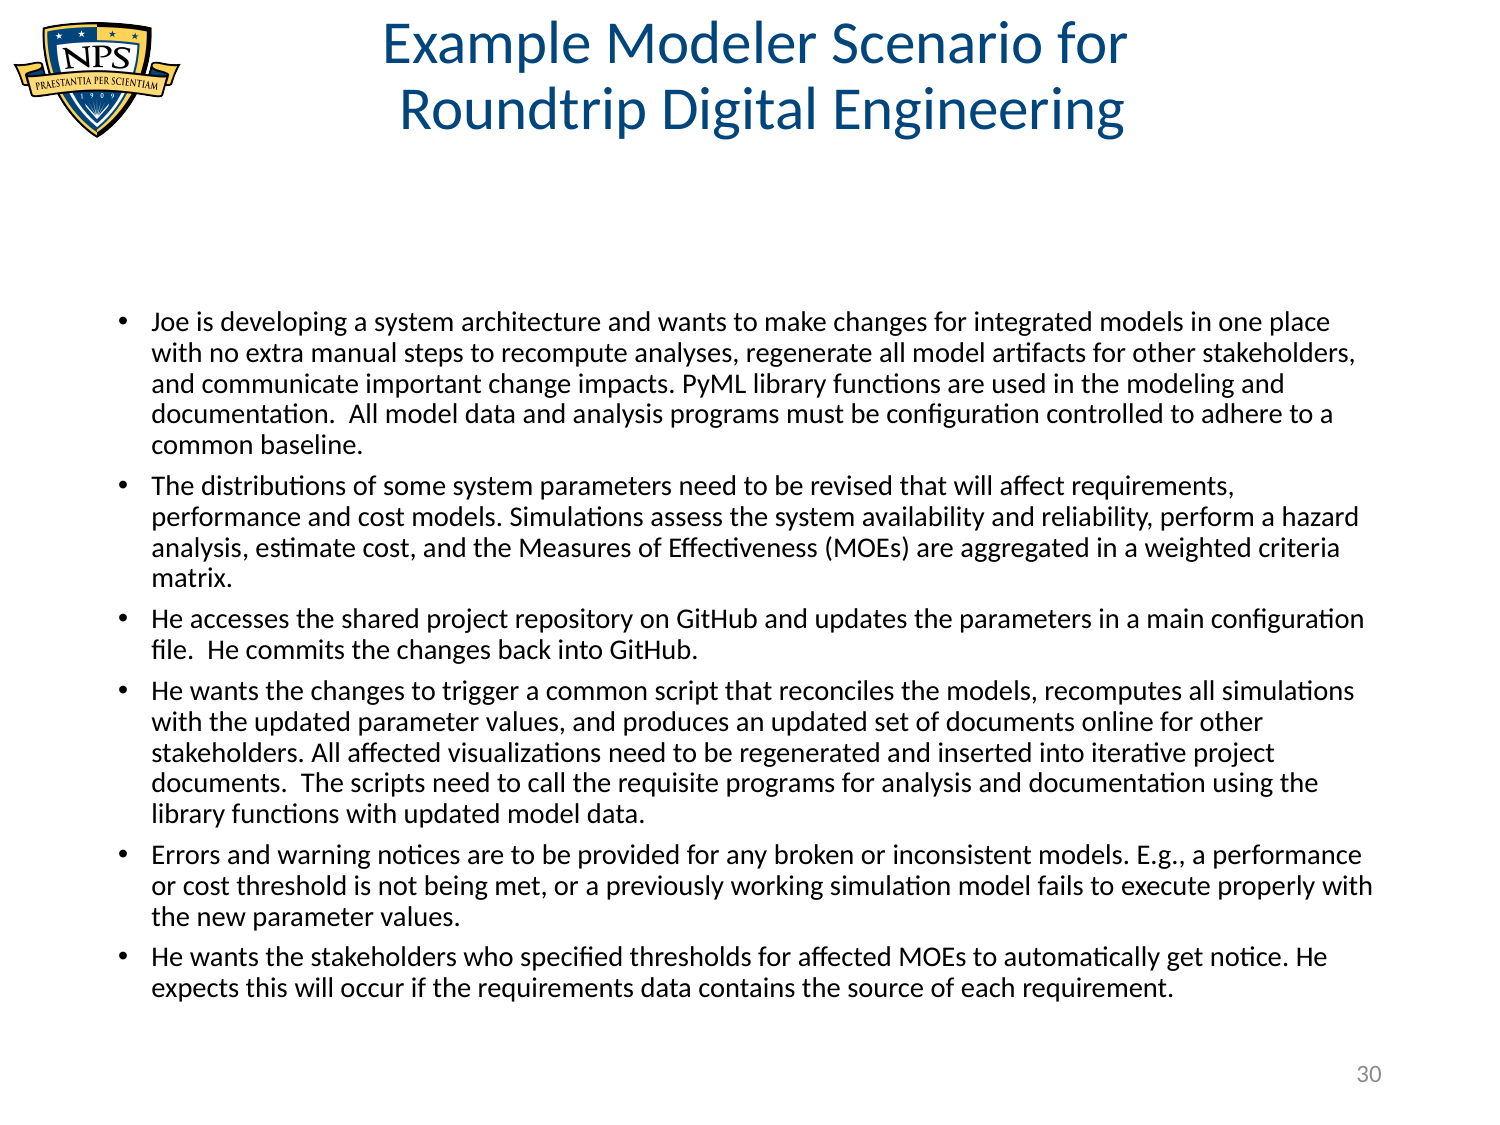

# Example Modeler Scenario for Roundtrip Digital Engineering
Joe is developing a system architecture and wants to make changes for integrated models in one place with no extra manual steps to recompute analyses, regenerate all model artifacts for other stakeholders, and communicate important change impacts. PyML library functions are used in the modeling and documentation.  All model data and analysis programs must be configuration controlled to adhere to a common baseline.
The distributions of some system parameters need to be revised that will affect requirements, performance and cost models. Simulations assess the system availability and reliability, perform a hazard analysis, estimate cost, and the Measures of Effectiveness (MOEs) are aggregated in a weighted criteria matrix.
He accesses the shared project repository on GitHub and updates the parameters in a main configuration file.  He commits the changes back into GitHub.
He wants the changes to trigger a common script that reconciles the models, recomputes all simulations with the updated parameter values, and produces an updated set of documents online for other stakeholders. All affected visualizations need to be regenerated and inserted into iterative project documents.  The scripts need to call the requisite programs for analysis and documentation using the library functions with updated model data.
Errors and warning notices are to be provided for any broken or inconsistent models. E.g., a performance or cost threshold is not being met, or a previously working simulation model fails to execute properly with the new parameter values.
He wants the stakeholders who specified thresholds for affected MOEs to automatically get notice. He expects this will occur if the requirements data contains the source of each requirement.
30